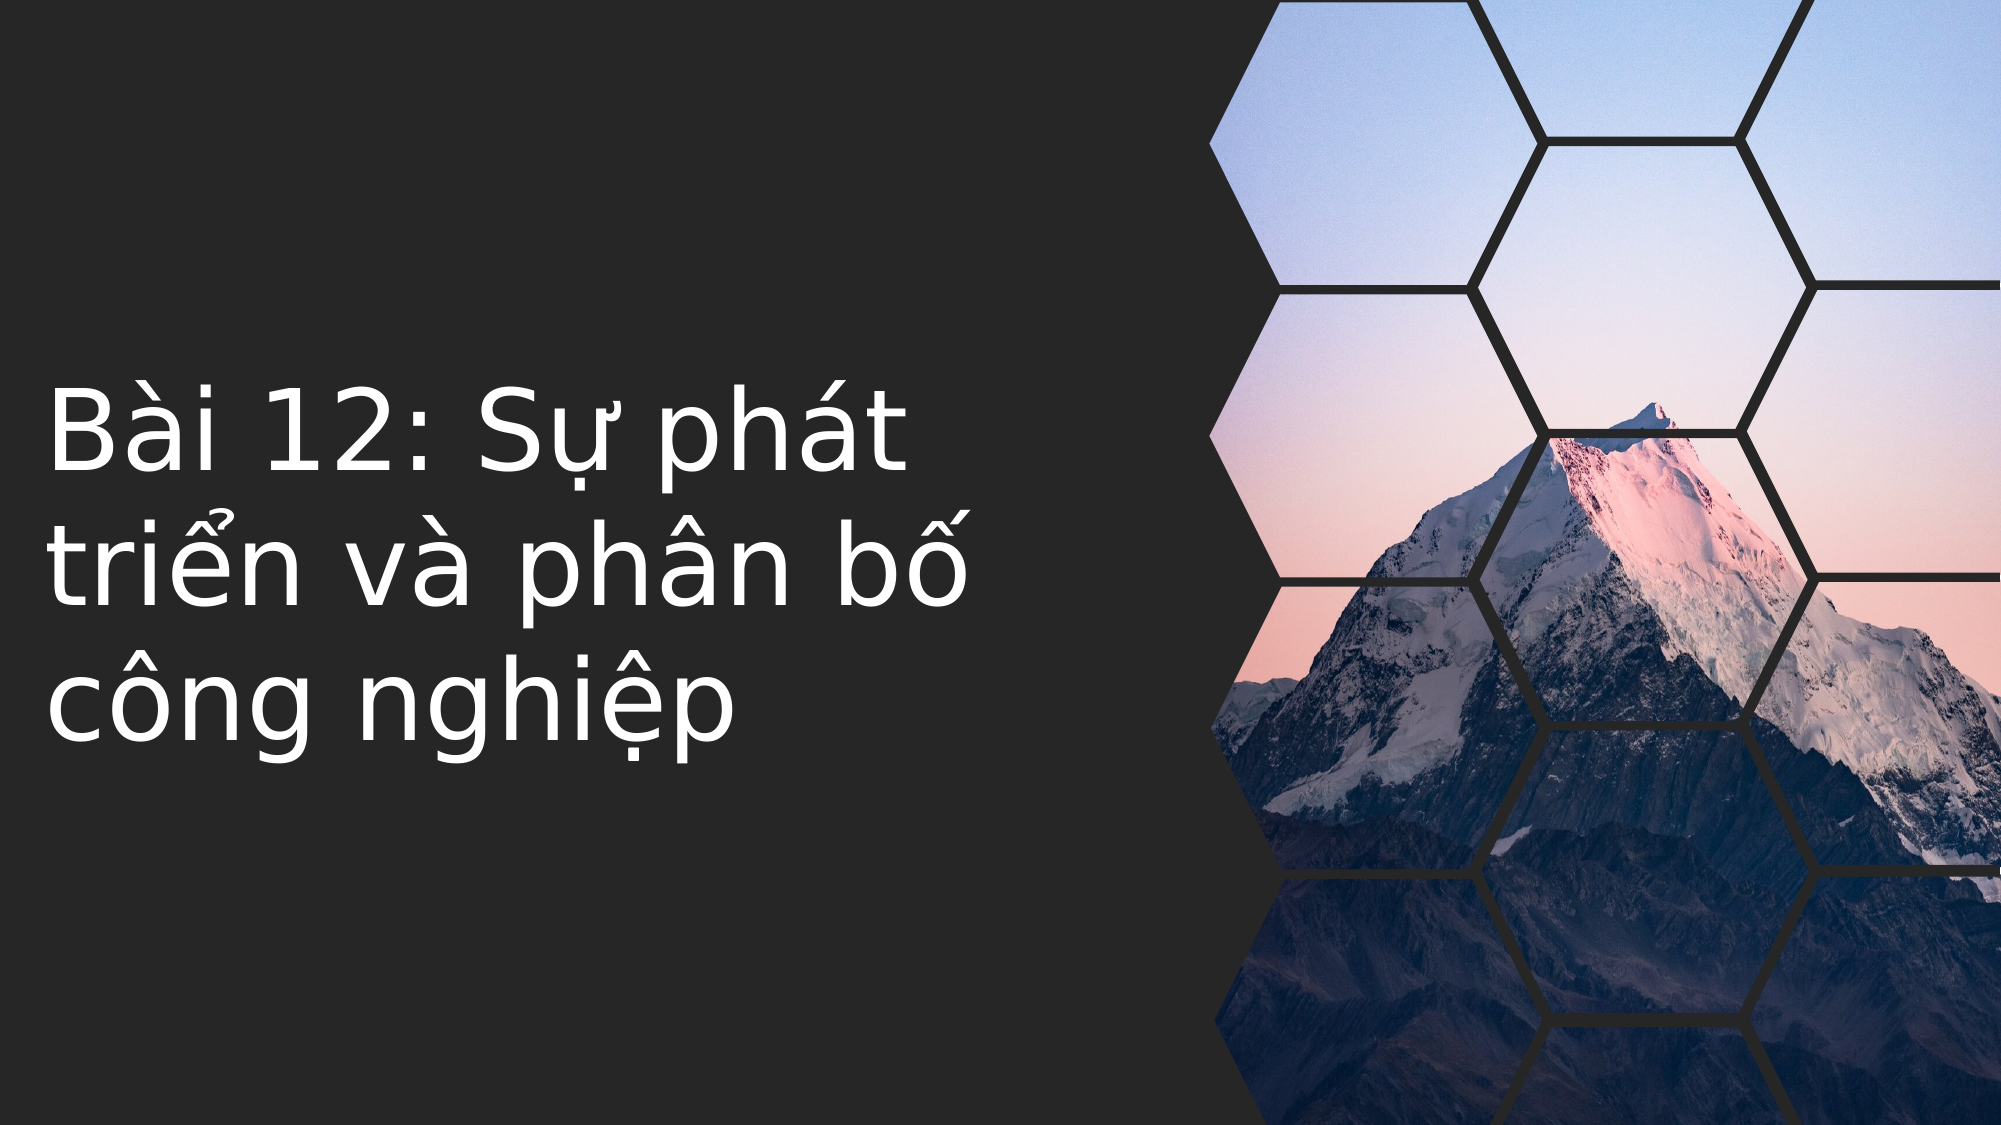

Bài 12: Sự phát triển và phân bố công nghiệp